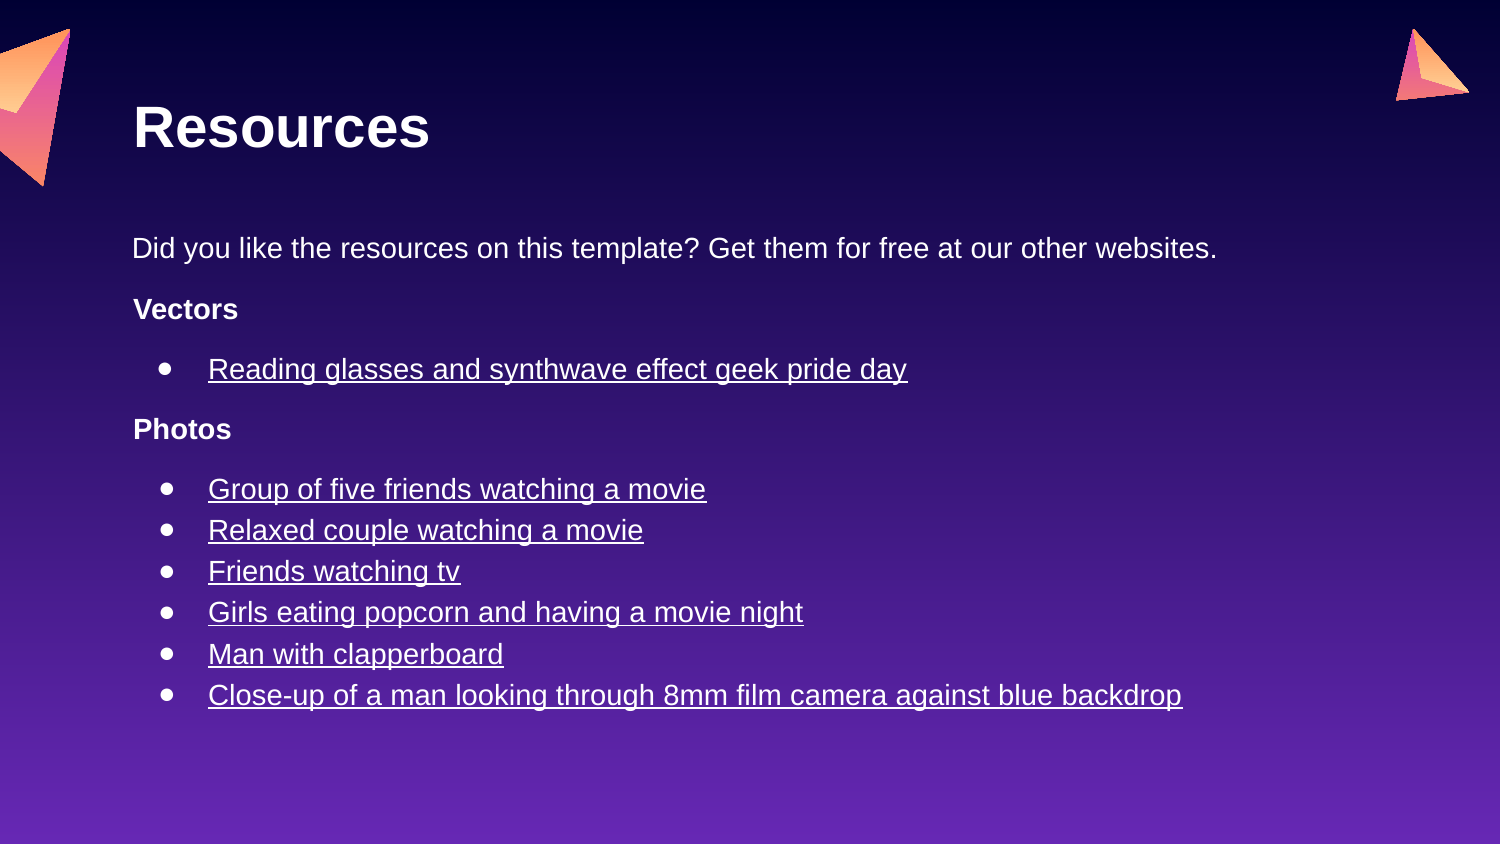

# Resources
Did you like the resources on this template? Get them for free at our other websites.
Vectors
Reading glasses and synthwave effect geek pride day
Photos
Group of five friends watching a movie
Relaxed couple watching a movie
Friends watching tv
Girls eating popcorn and having a movie night
Man with clapperboard
Close-up of a man looking through 8mm film camera against blue backdrop